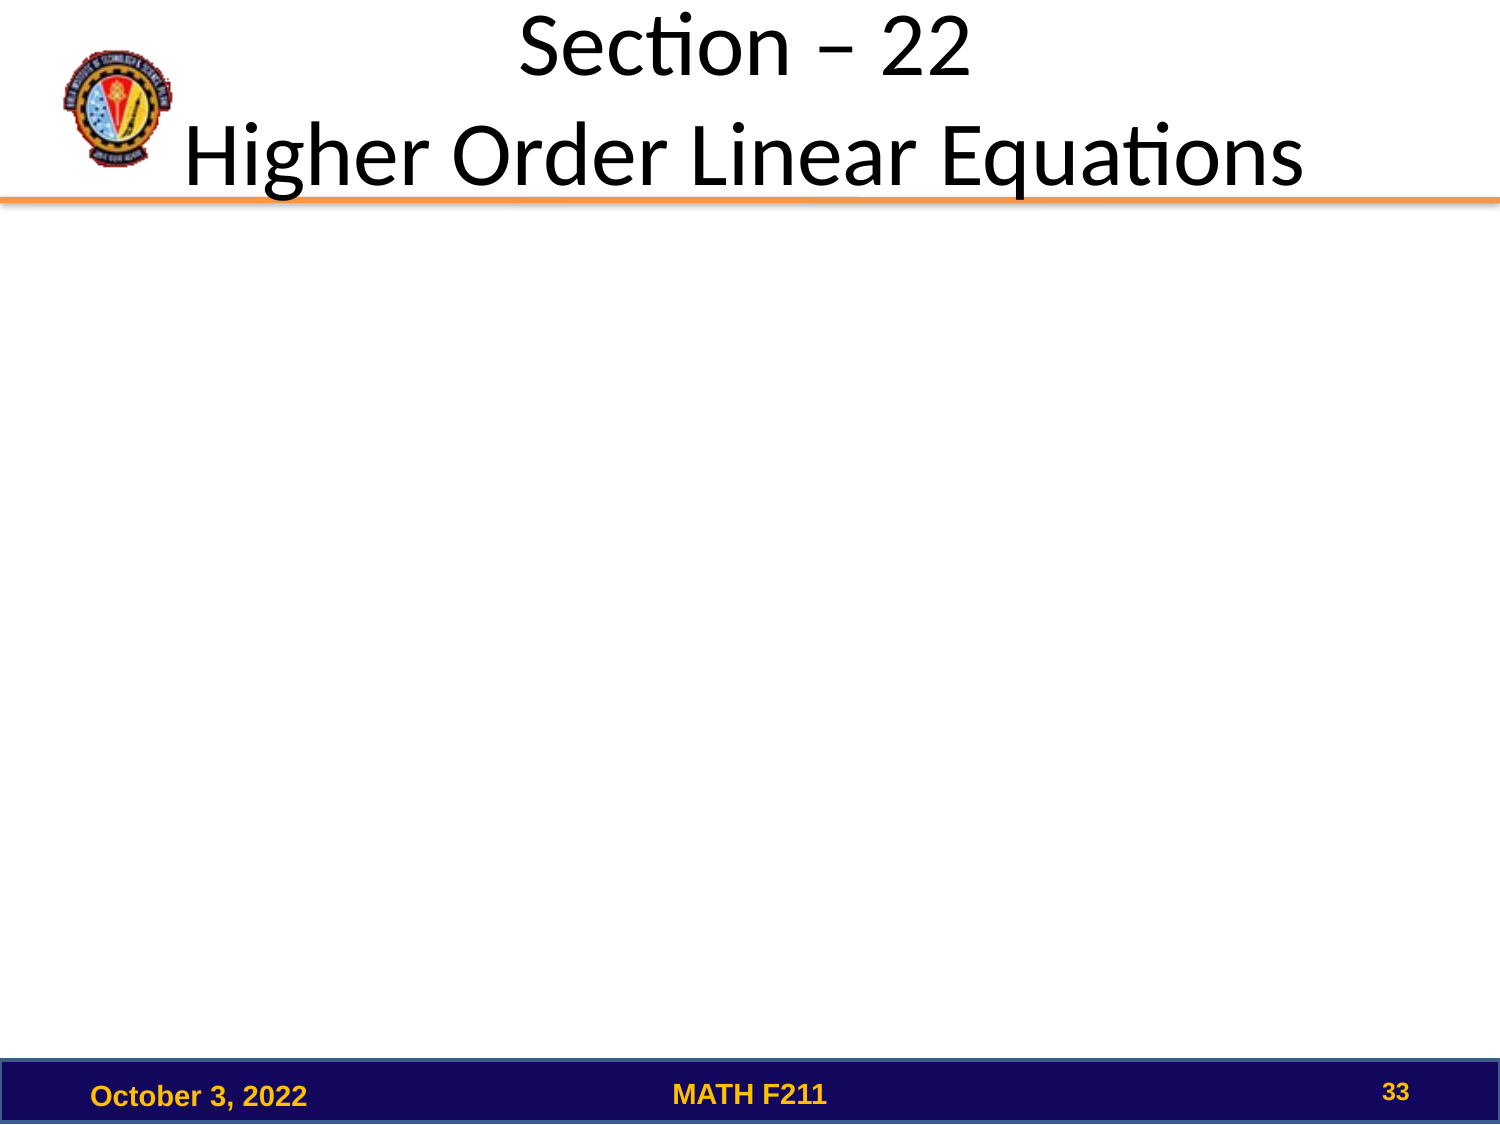

# Section – 22 Higher Order Linear Equations
33
MATH F211
October 3, 2022